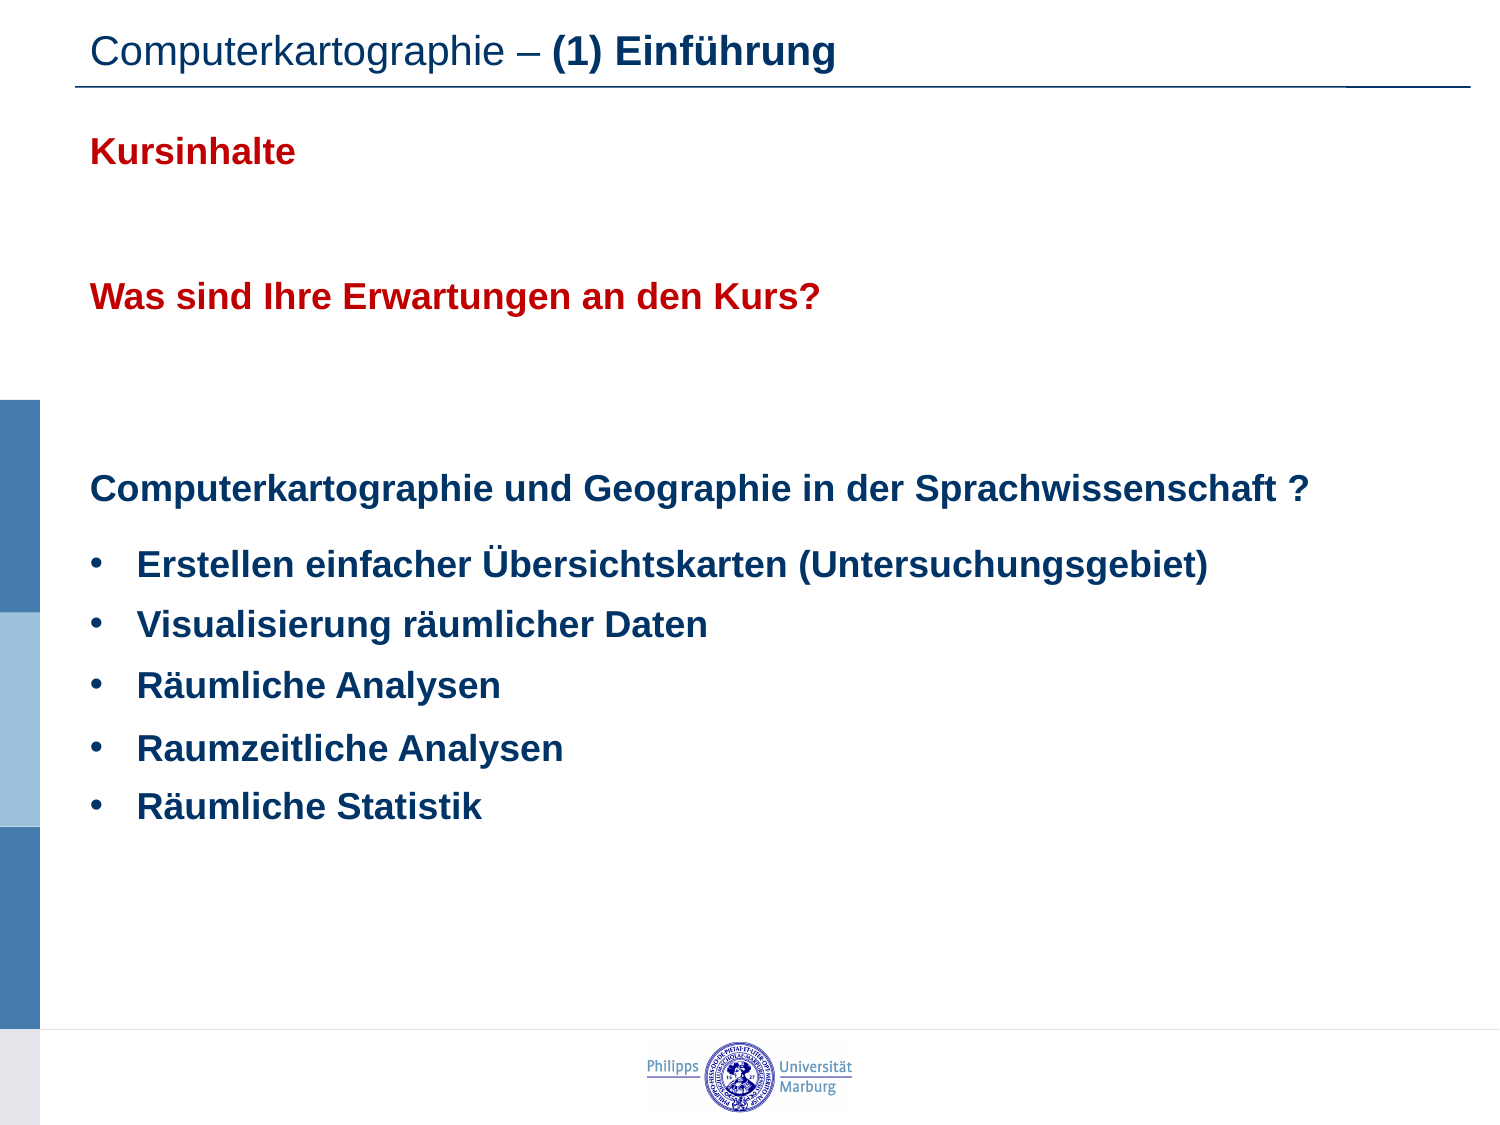

Computerkartographie – (1) Einführung

Kursinhalte
Was sind Ihre Erwartungen an den Kurs?
Computerkartographie und Geographie in der Sprachwissenschaft ?
Erstellen einfacher Übersichtskarten (Untersuchungsgebiet)
Visualisierung räumlicher Daten
Räumliche Analysen
Raumzeitliche Analysen
Räumliche Statistik